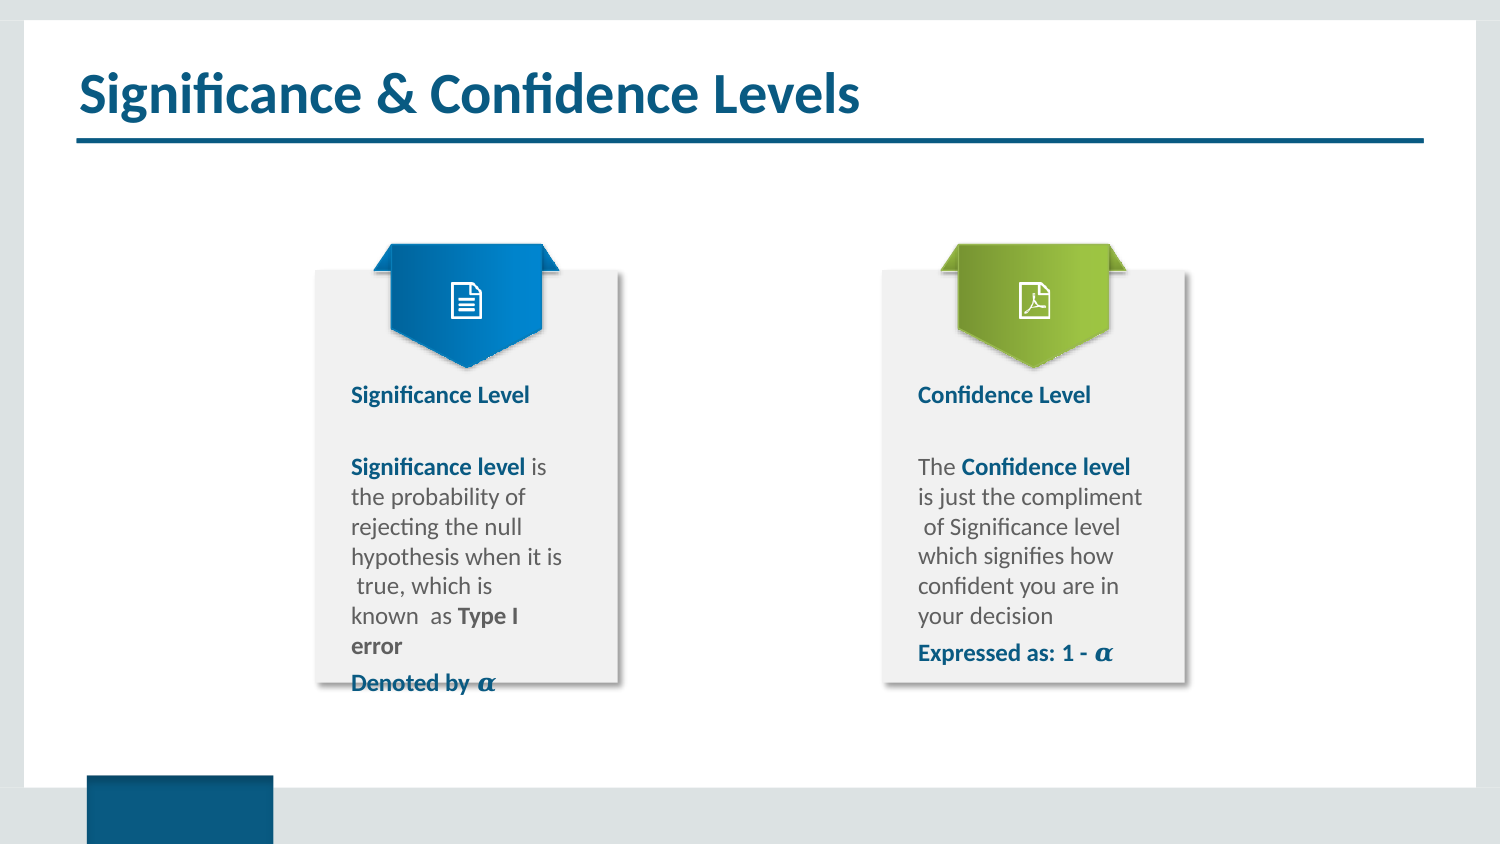

# Significance & Confidence Levels

Significance Level
Confidence Level
Significance level is  the probability of  rejecting the null  hypothesis when it is  true, which is known  as Type I error
Denoted by 𝜶
The Confidence level  is just the compliment  of Significance level  which signifies how  confident you are in  your decision
Expressed as: 1 - 𝜶